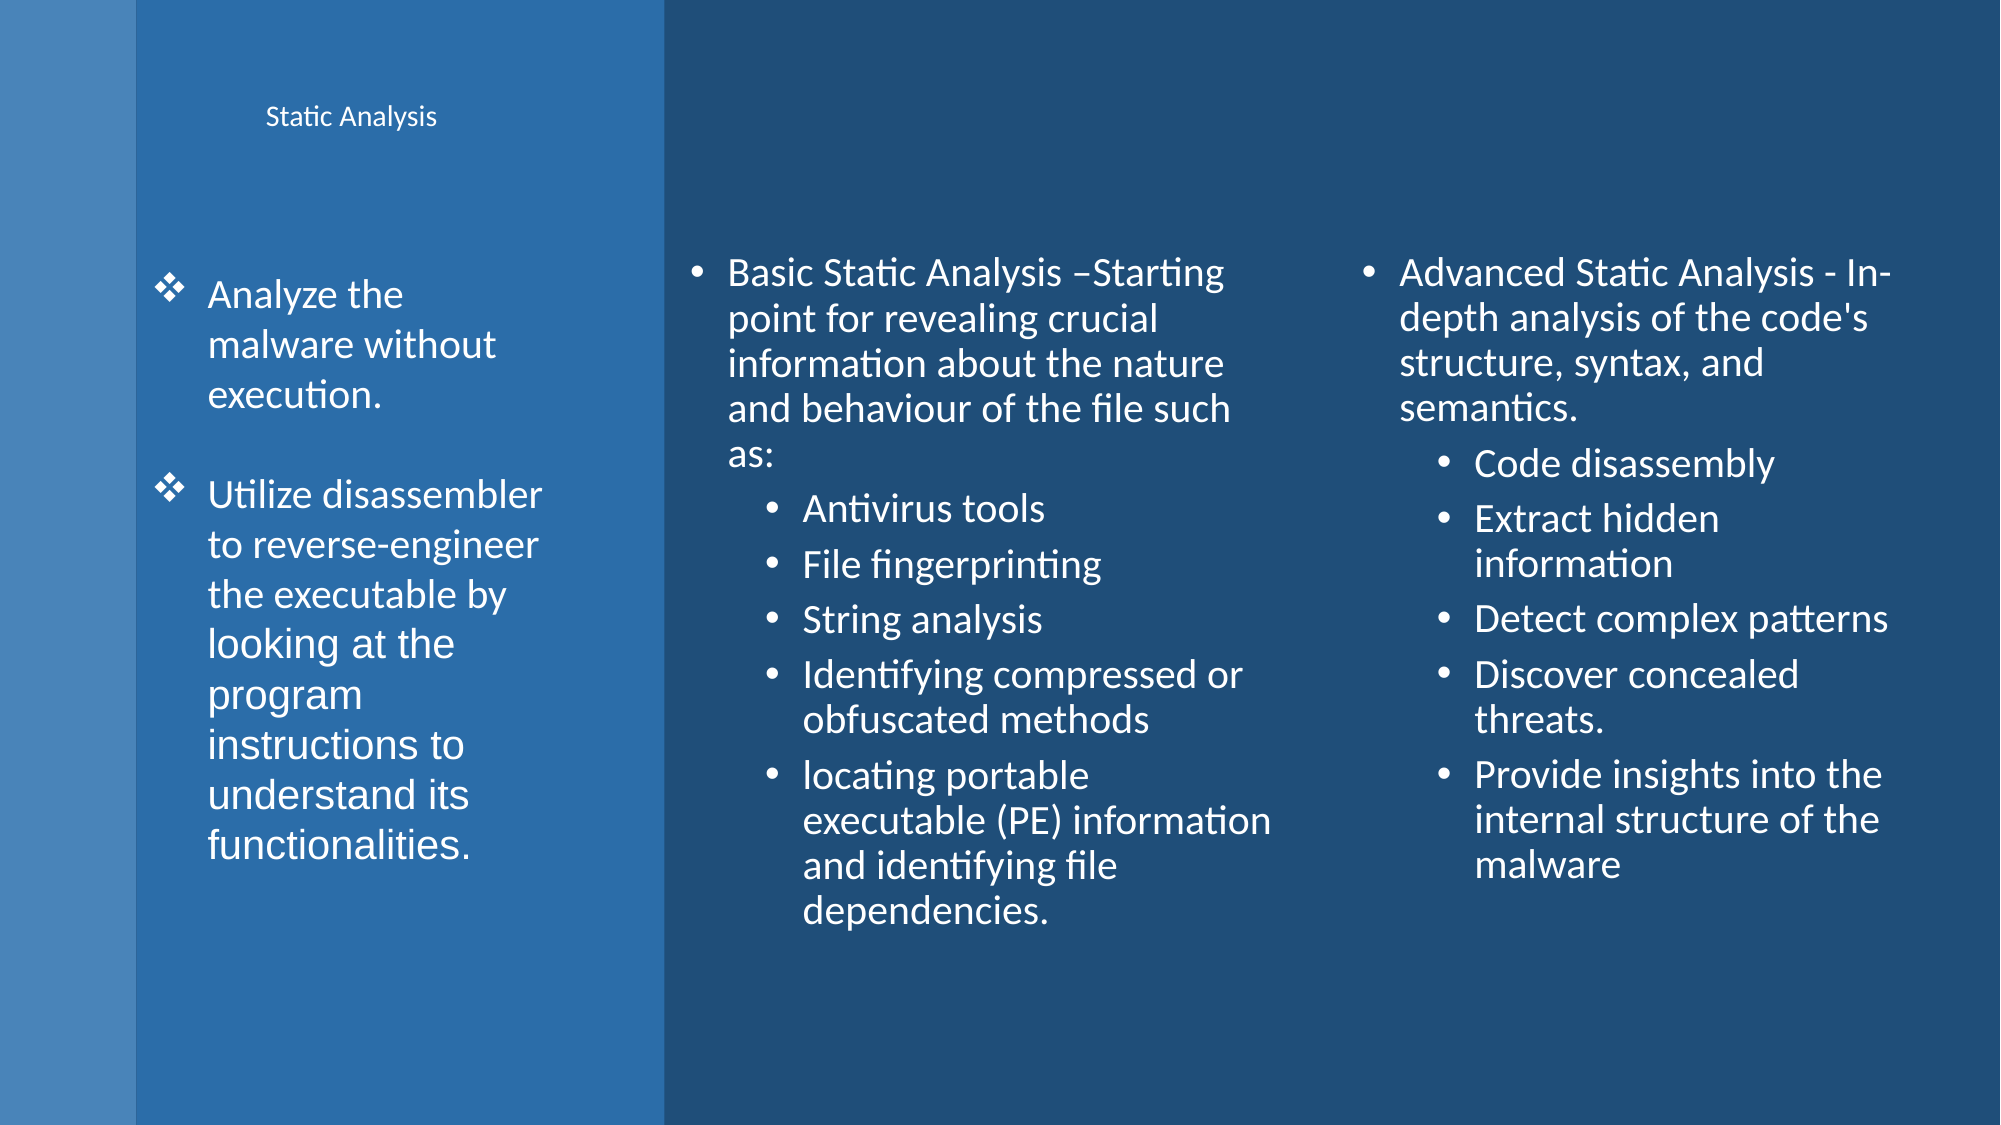

# Static Analysis
Basic Static Analysis –Starting point for revealing crucial information about the nature and behaviour of the file such as:
Antivirus tools
File fingerprinting
String analysis
Identifying compressed or obfuscated methods
locating portable executable (PE) information and identifying file dependencies.
Advanced Static Analysis - In-depth analysis of the code's structure, syntax, and semantics.
Code disassembly
Extract hidden information
Detect complex patterns
Discover concealed threats.
Provide insights into the internal structure of the malware

Analyze the malware without execution.

Utilize disassembler to reverse-engineer the executable by looking at the program instructions to understand its functionalities.